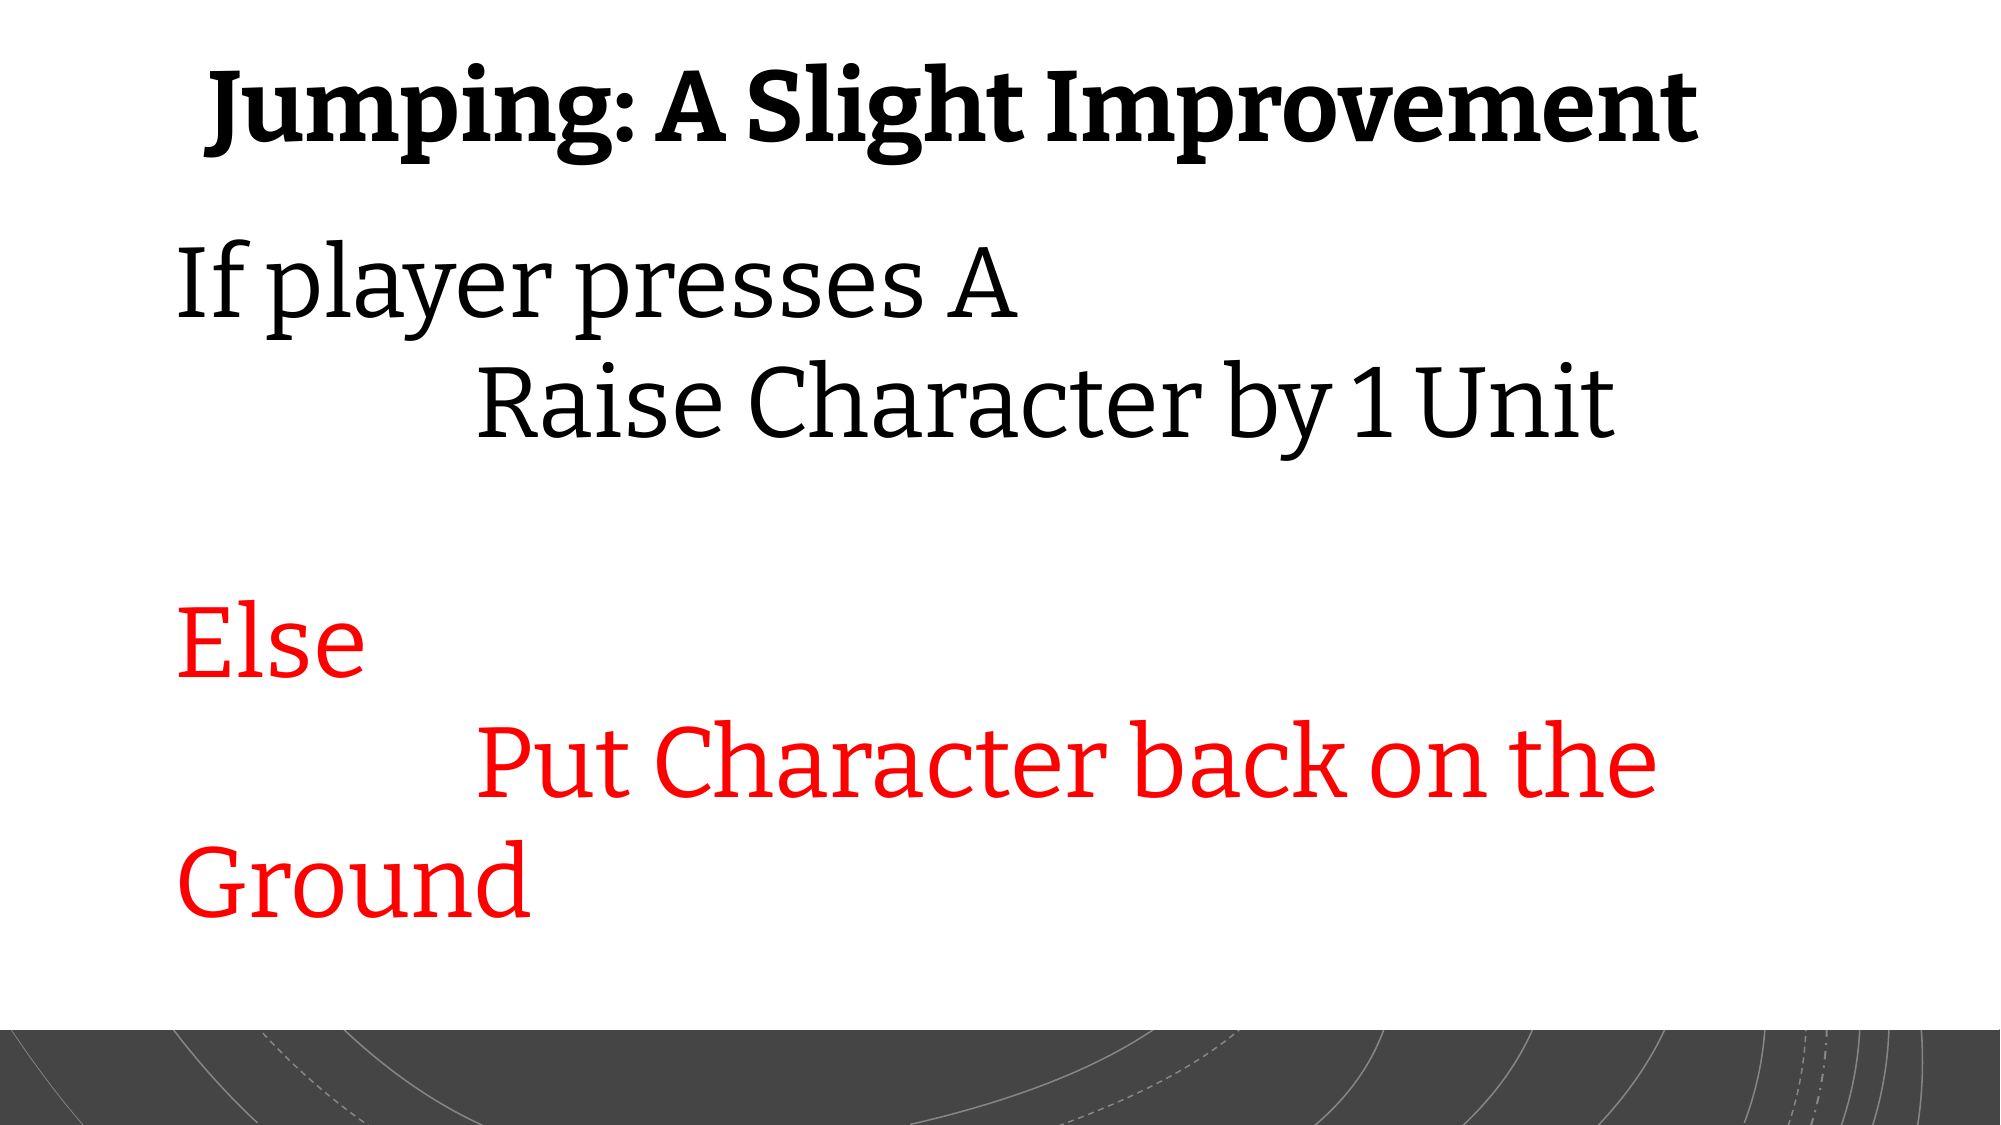

Jumping: A Slight Improvement
If player presses A
		Raise Character by 1 Unit

Else
		Put Character back on the Ground